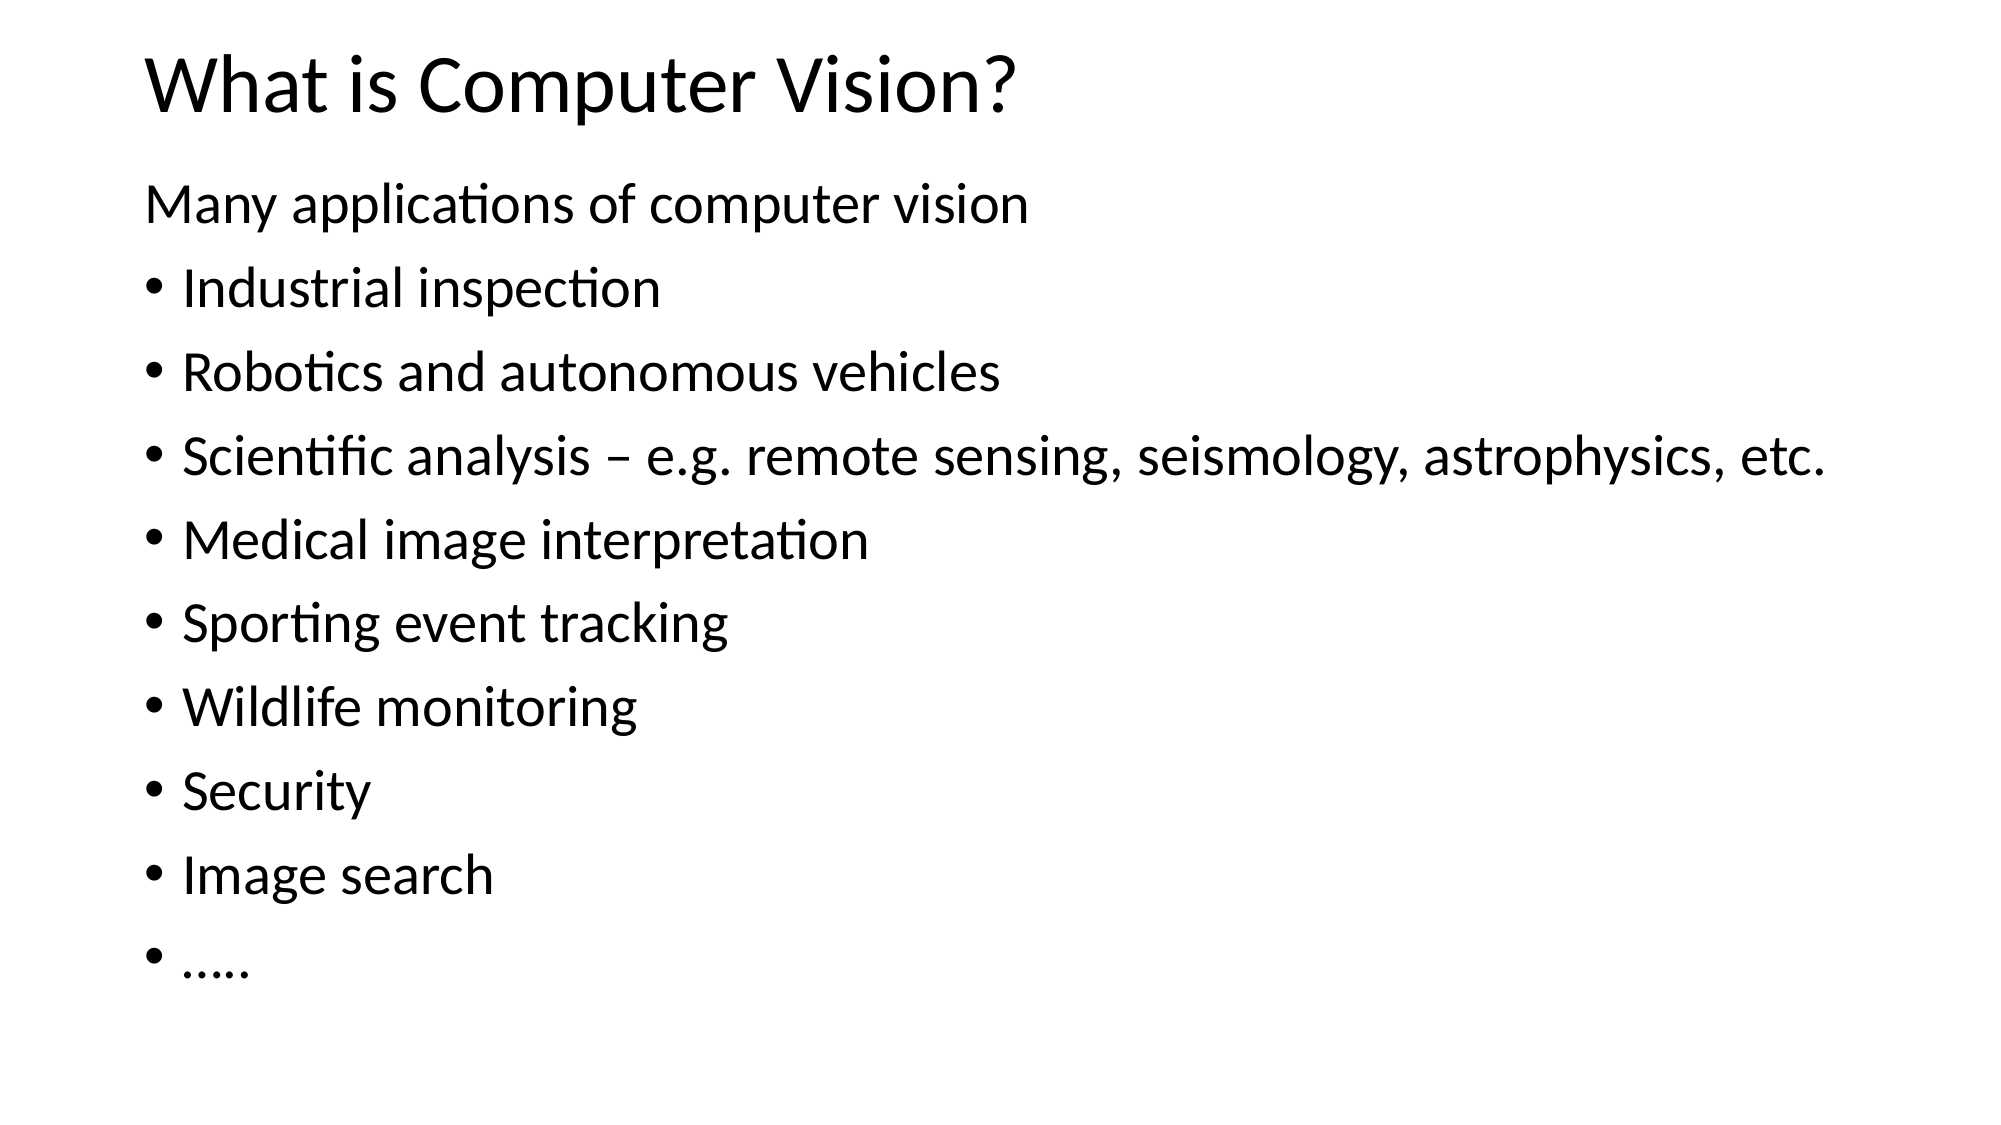

# What is Computer Vision?
Many applications of computer vision
Industrial inspection
Robotics and autonomous vehicles
Scientific analysis – e.g. remote sensing, seismology, astrophysics, etc.
Medical image interpretation
Sporting event tracking
Wildlife monitoring
Security
Image search
…..